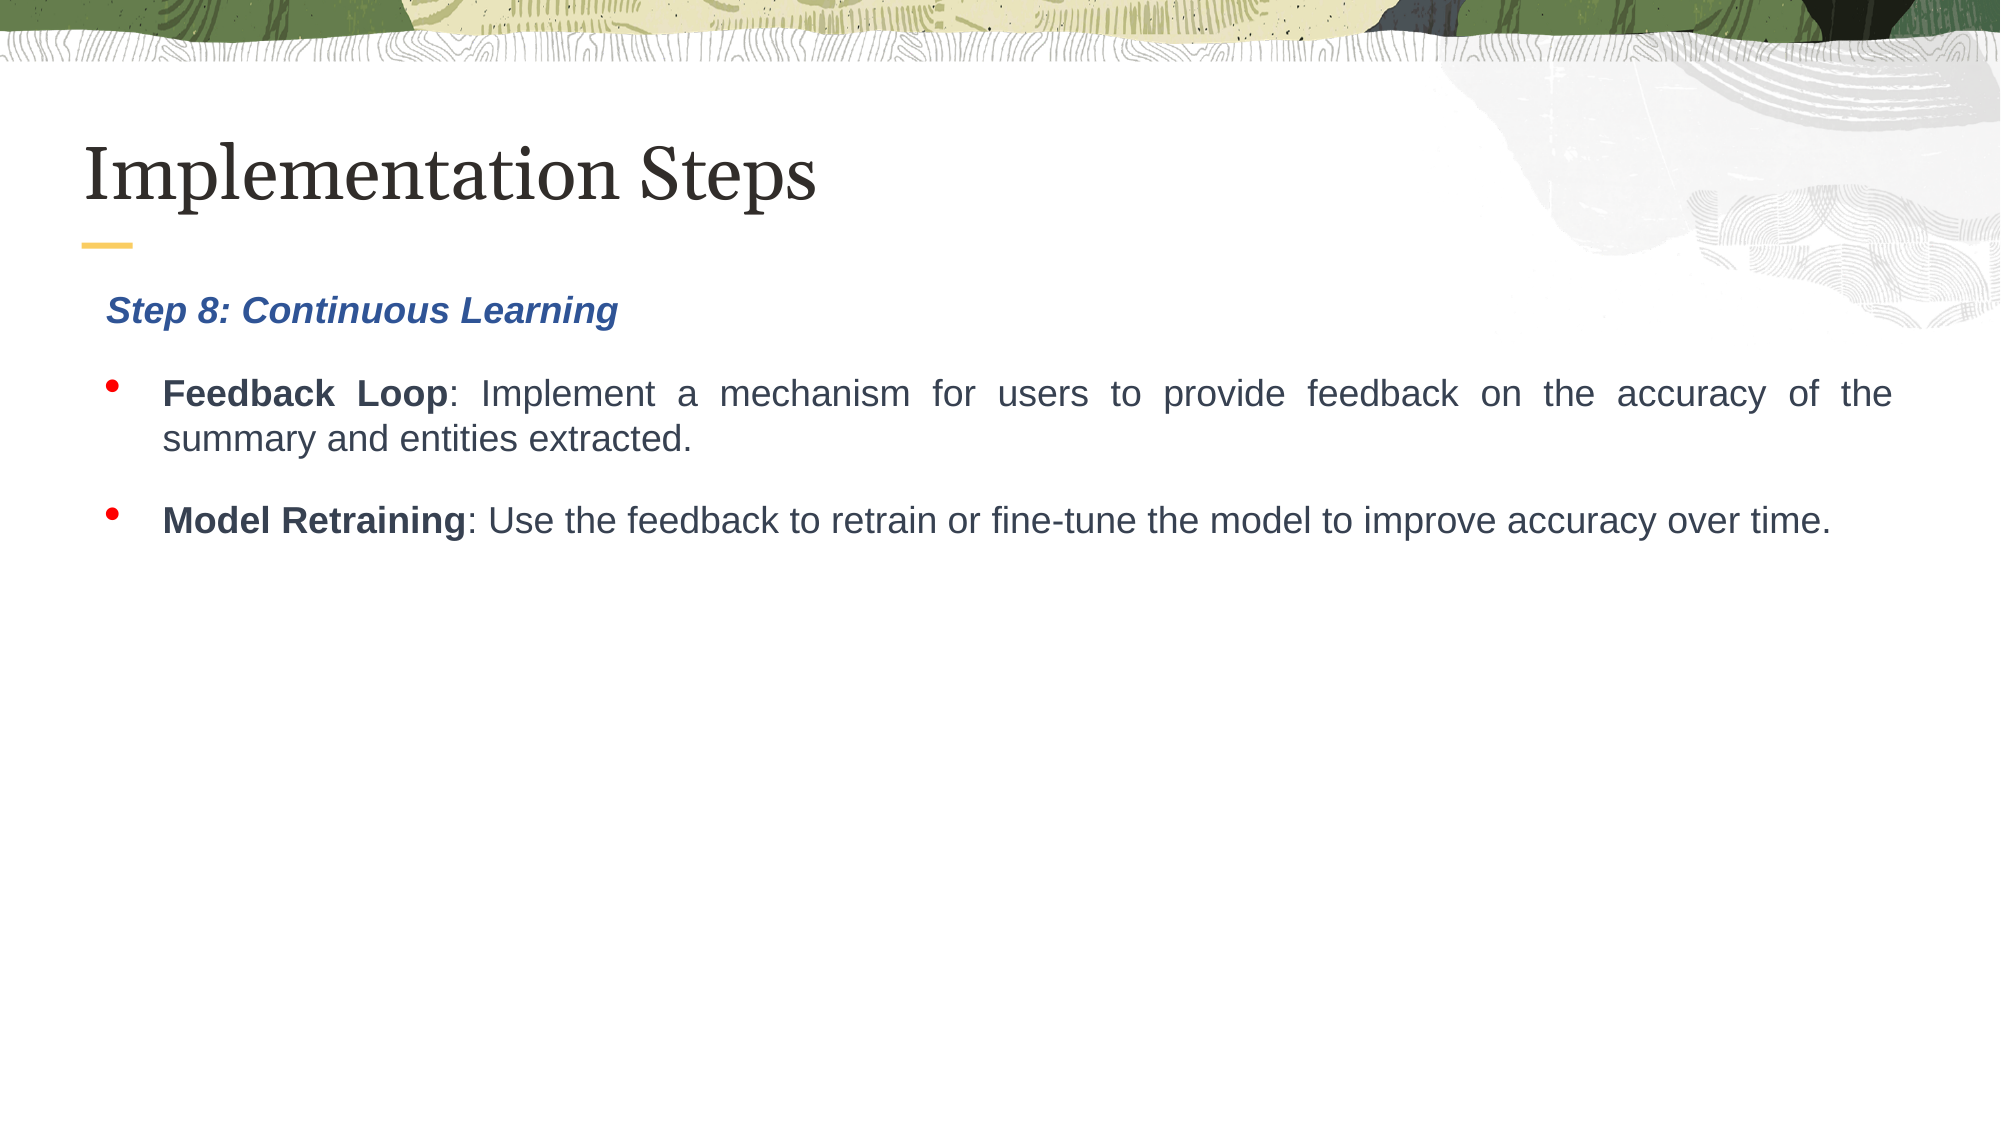

# Implementation Steps
Step 8: Continuous Learning
Feedback Loop: Implement a mechanism for users to provide feedback on the accuracy of the summary and entities extracted.
Model Retraining: Use the feedback to retrain or fine-tune the model to improve accuracy over time.